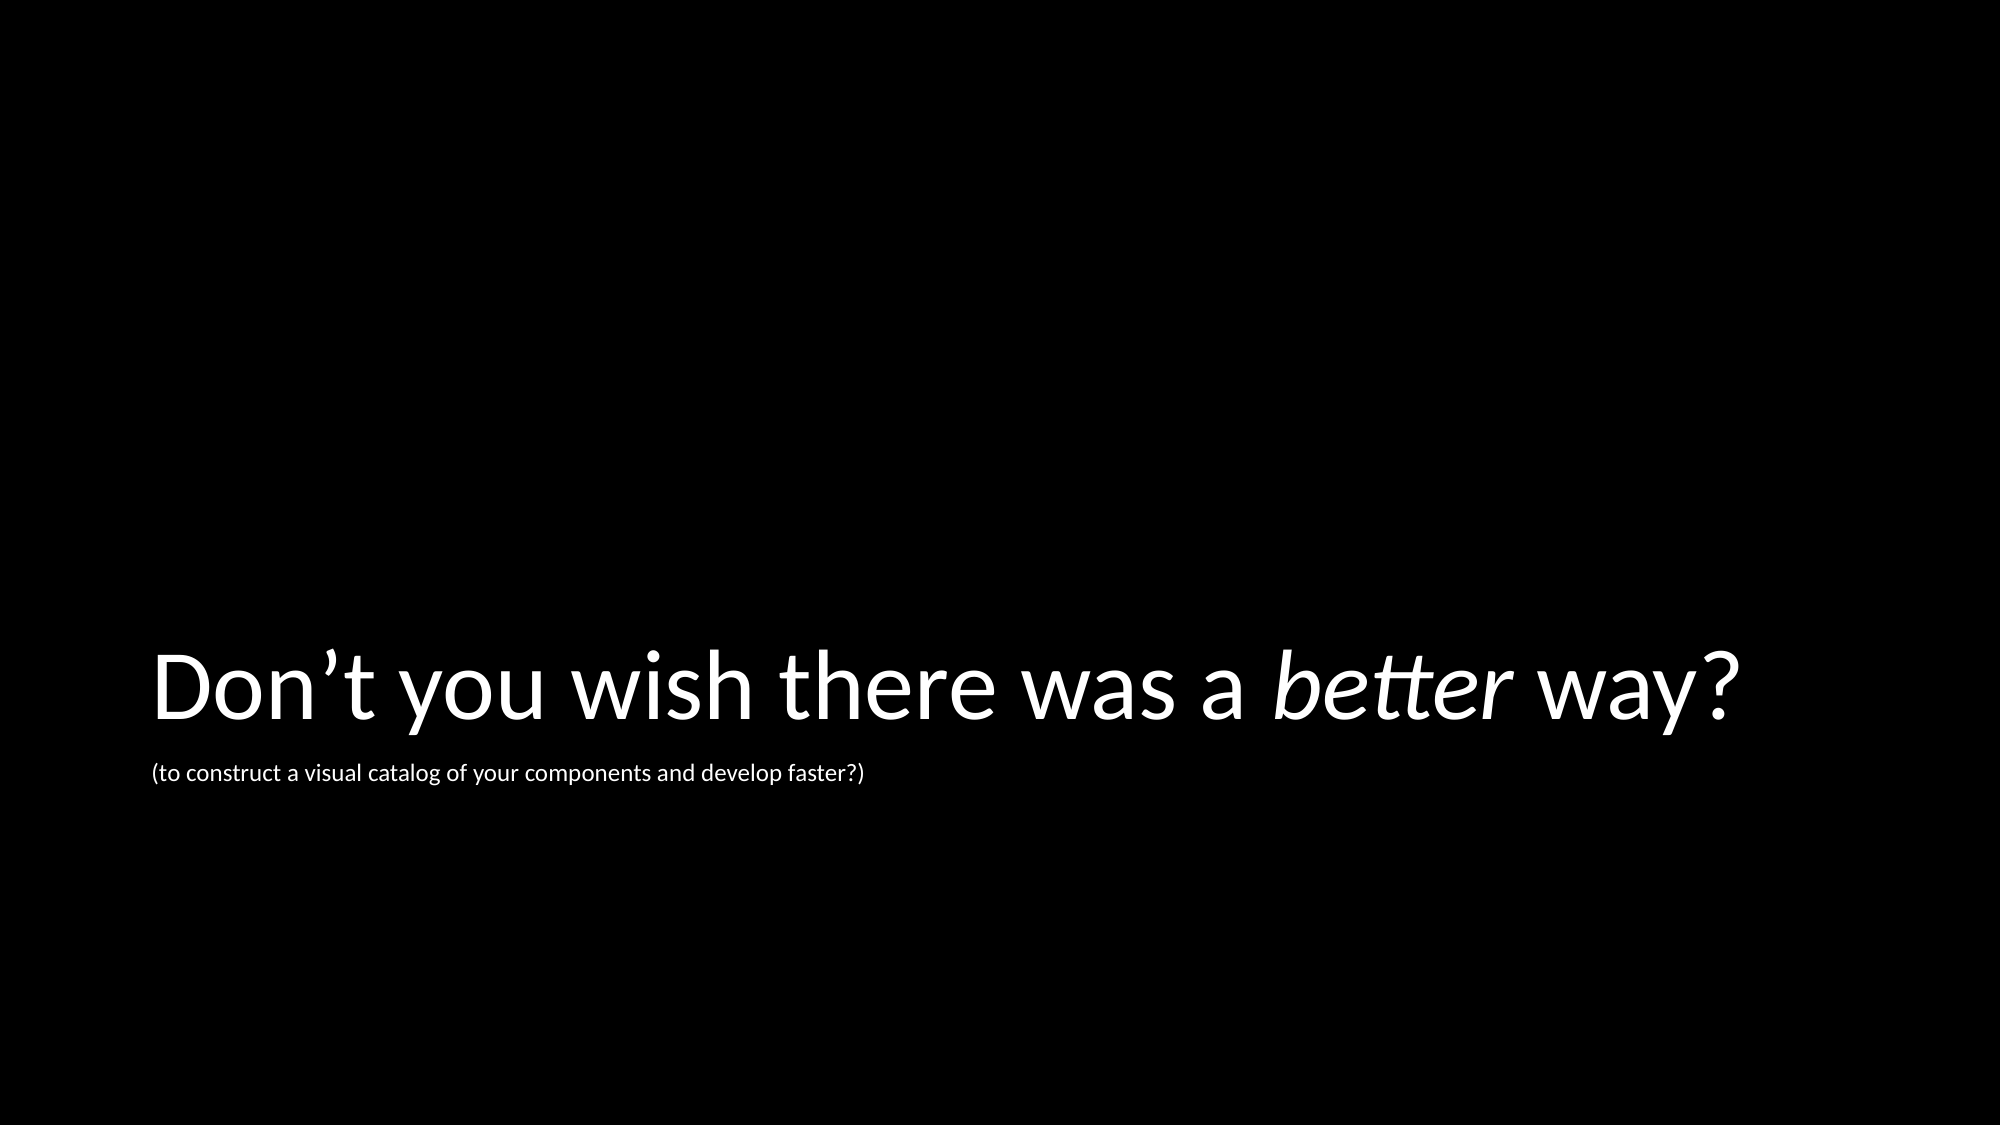

# Don’t you wish there was a better way?
(to construct a visual catalog of your components and develop faster?)